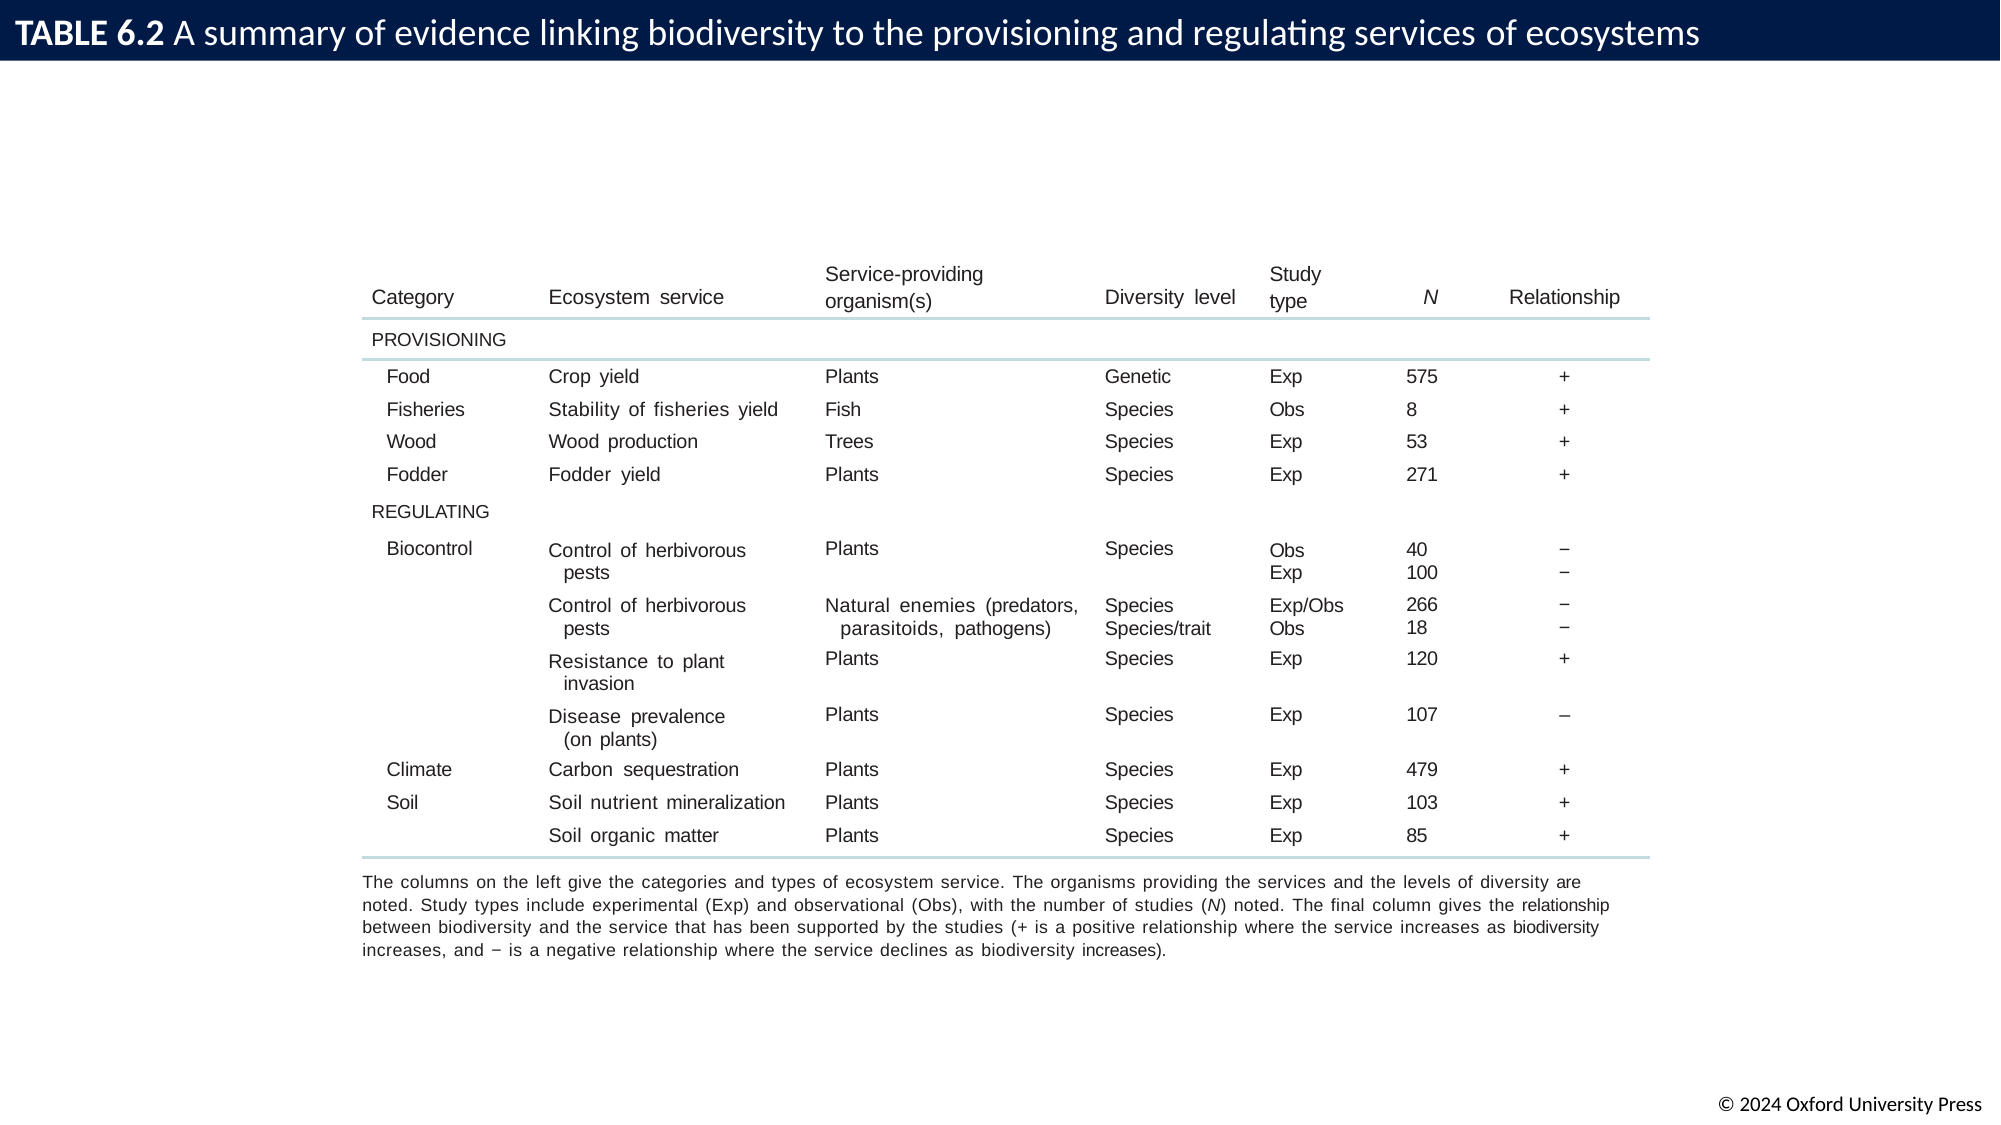

# TABLE 6.2 A summary of evidence linking biodiversity to the provisioning and regulating services of ecosystems
| Category | Ecosystem service | Service-providing organism(s) | Diversity level | Study type | N | Relationship |
| --- | --- | --- | --- | --- | --- | --- |
| PROVISIONING |  |  |  |  |  |  |
| Food | Crop yield | Plants | Genetic | Exp | 575 | + |
| Fisheries | Stability of fisheries yield | Fish | Species | Obs | 8 | + |
| Wood | Wood production | Trees | Species | Exp | 53 | + |
| Fodder | Fodder yield | Plants | Species | Exp | 271 | + |
| REGULATING |  |  |  |  |  |  |
| Biocontrol | Control of herbivorous pests | Plants | Species | Obs Exp | 40 100 | − − |
|  | Control of herbivorous pests | Natural enemies (predators, parasitoids, pathogens) | Species Species/trait | Exp/Obs Obs | 266 18 | − − |
|  | Resistance to plant invasion | Plants | Species | Exp | 120 | + |
|  | Disease prevalence (on plants) | Plants | Species | Exp | 107 | – |
| Climate | Carbon sequestration | Plants | Species | Exp | 479 | + |
| Soil | Soil nutrient mineralization | Plants | Species | Exp | 103 | + |
|  | Soil organic matter | Plants | Species | Exp | 85 | + |
The columns on the left give the categories and types of ecosystem service. The organisms providing the services and the levels of diversity are noted. Study types include experimental (Exp) and observational (Obs), with the number of studies (N) noted. The final column gives the relationship between biodiversity and the service that has been supported by the studies (+ is a positive relationship where the service increases as biodiversity increases, and − is a negative relationship where the service declines as biodiversity increases).